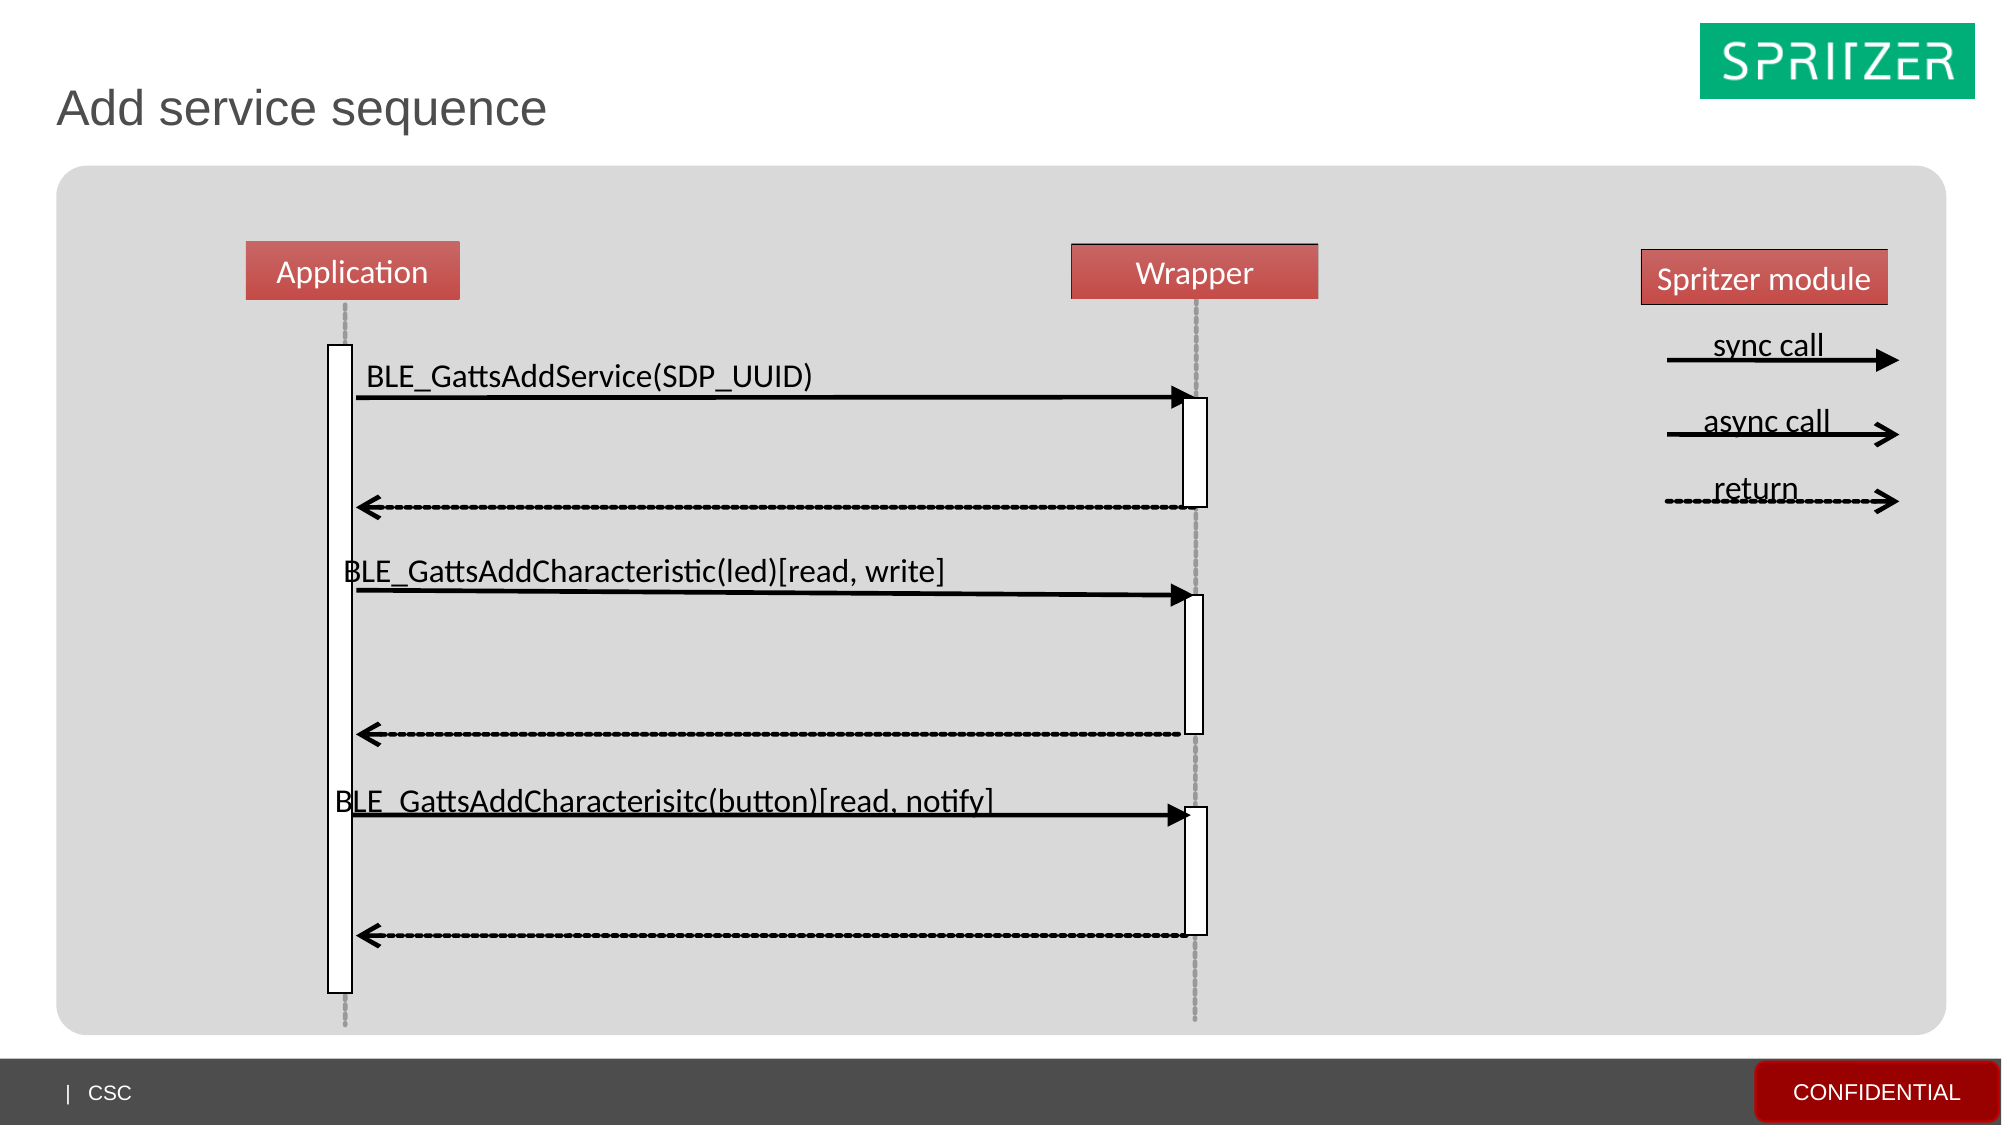

Add service sequence
Application
Wrapper
Spritzer module

sync call

BLE_GattsAddService(SDP_UUID)

async call

return

BLE_GattsAddCharacteristic(led)[read, write]

BLE_GattsAddCharacterisitc(button)[read, notify]